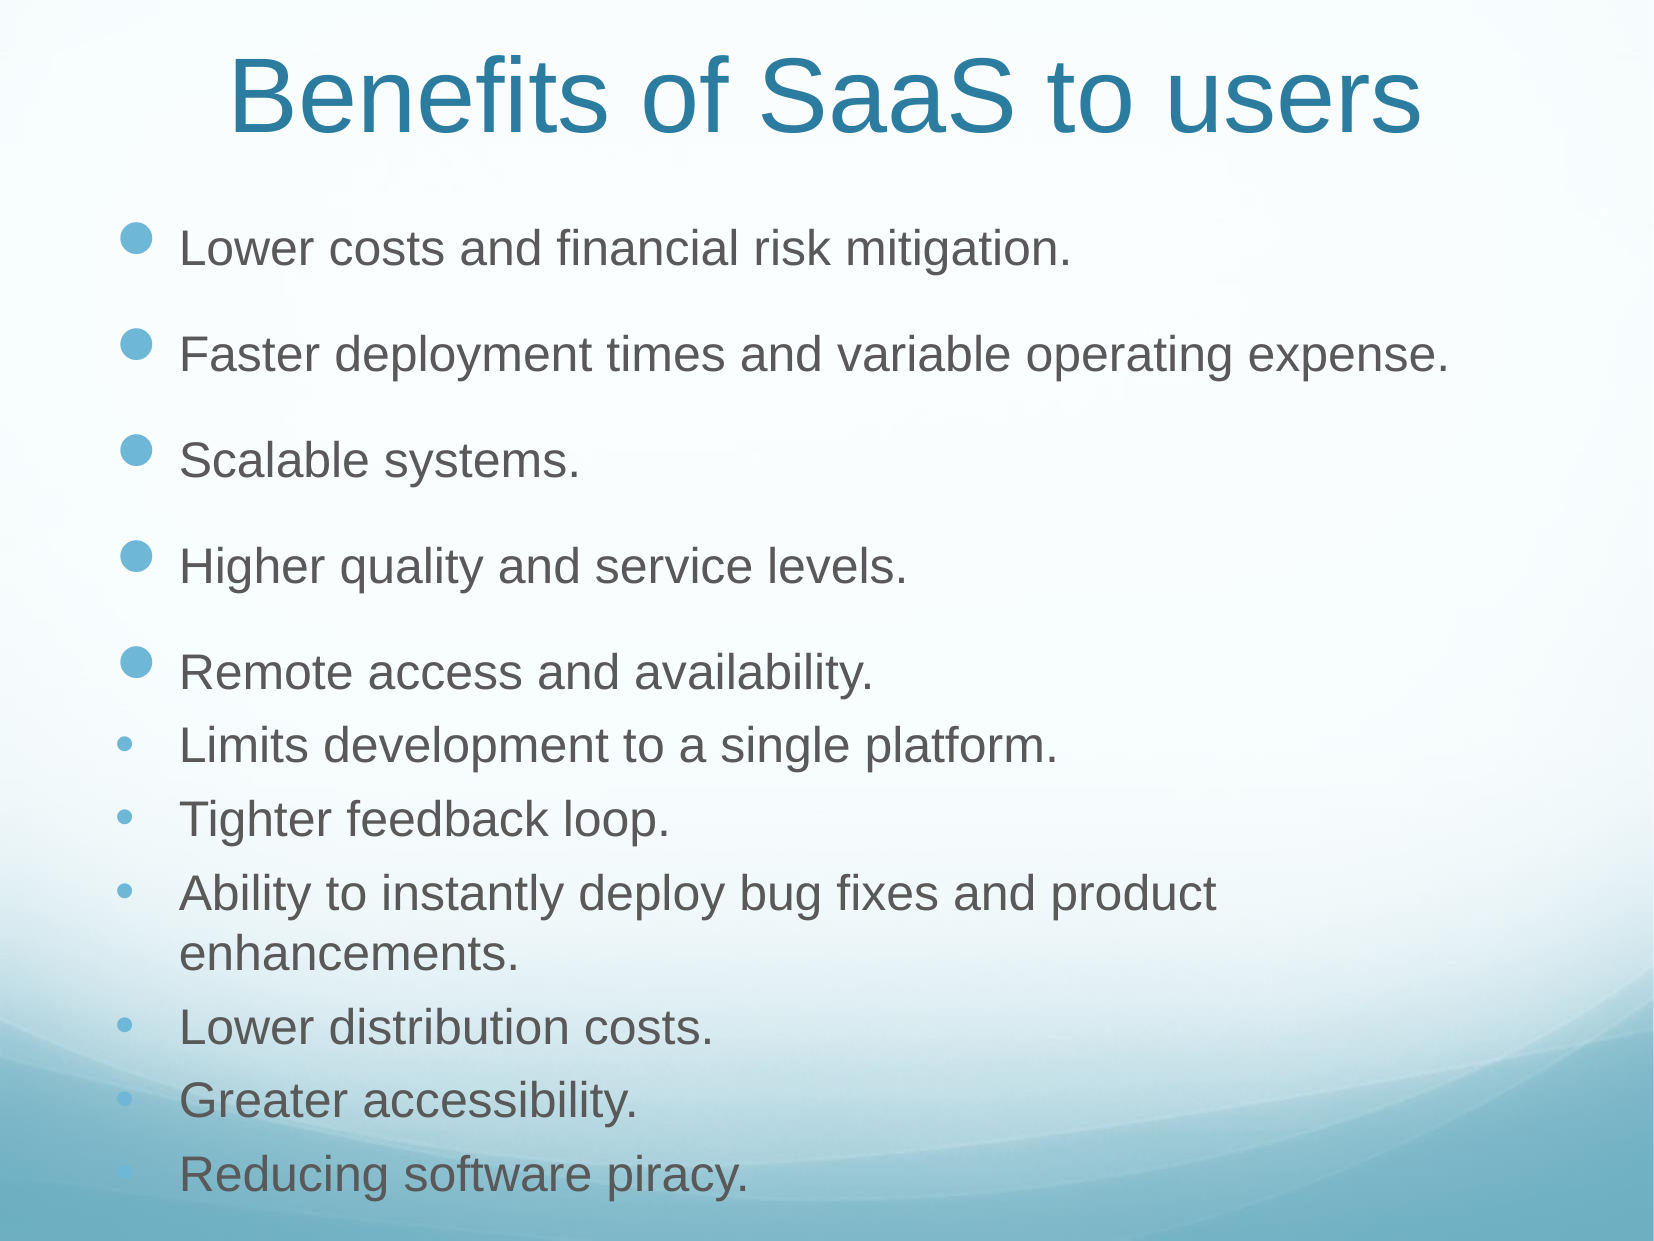

# Benefits of SaaS to users
Lower costs and financial risk mitigation.
Faster deployment times and variable operating expense.
Scalable systems.
Higher quality and service levels.
Remote access and availability.
Limits development to a single platform.
Tighter feedback loop.
Ability to instantly deploy bug fixes and product enhancements.
Lower distribution costs.
Greater accessibility.
Reducing software piracy.